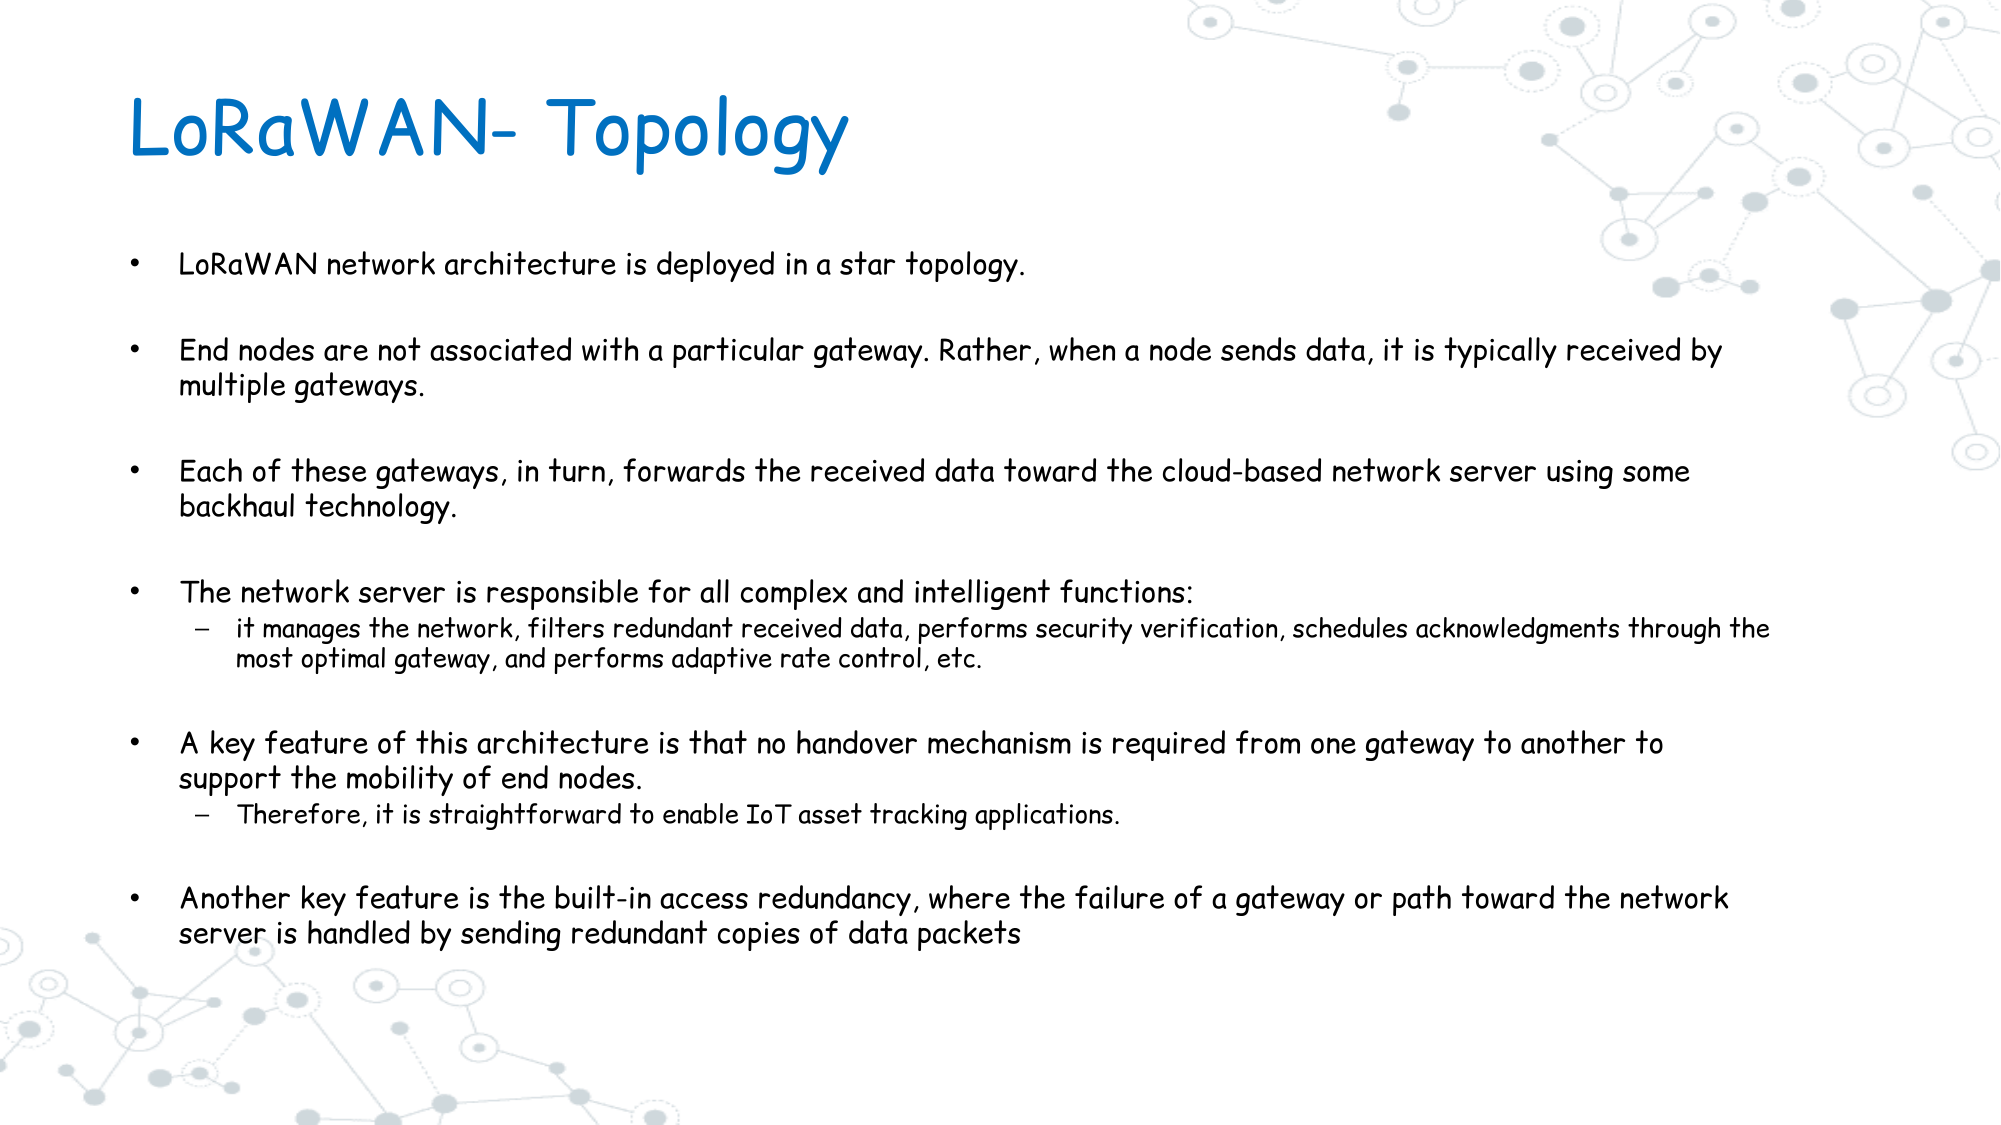

# LoRaWAN- Topology
LoRaWAN network architecture is deployed in a star topology.

End nodes are not associated with a particular gateway. Rather, when a node sends data, it is typically received by multiple gateways.

Each of these gateways, in turn, forwards the received data toward the cloud-based network server using some backhaul technology.

The network server is responsible for all complex and intelligent functions:
it manages the network, filters redundant received data, performs security verification, schedules acknowledgments through the most optimal gateway, and performs adaptive rate control, etc.

A key feature of this architecture is that no handover mechanism is required from one gateway to another to support the mobility of end nodes.
Therefore, it is straightforward to enable IoT asset tracking applications.

Another key feature is the built-in access redundancy, where the failure of a gateway or path toward the network server is handled by sending redundant copies of data packets